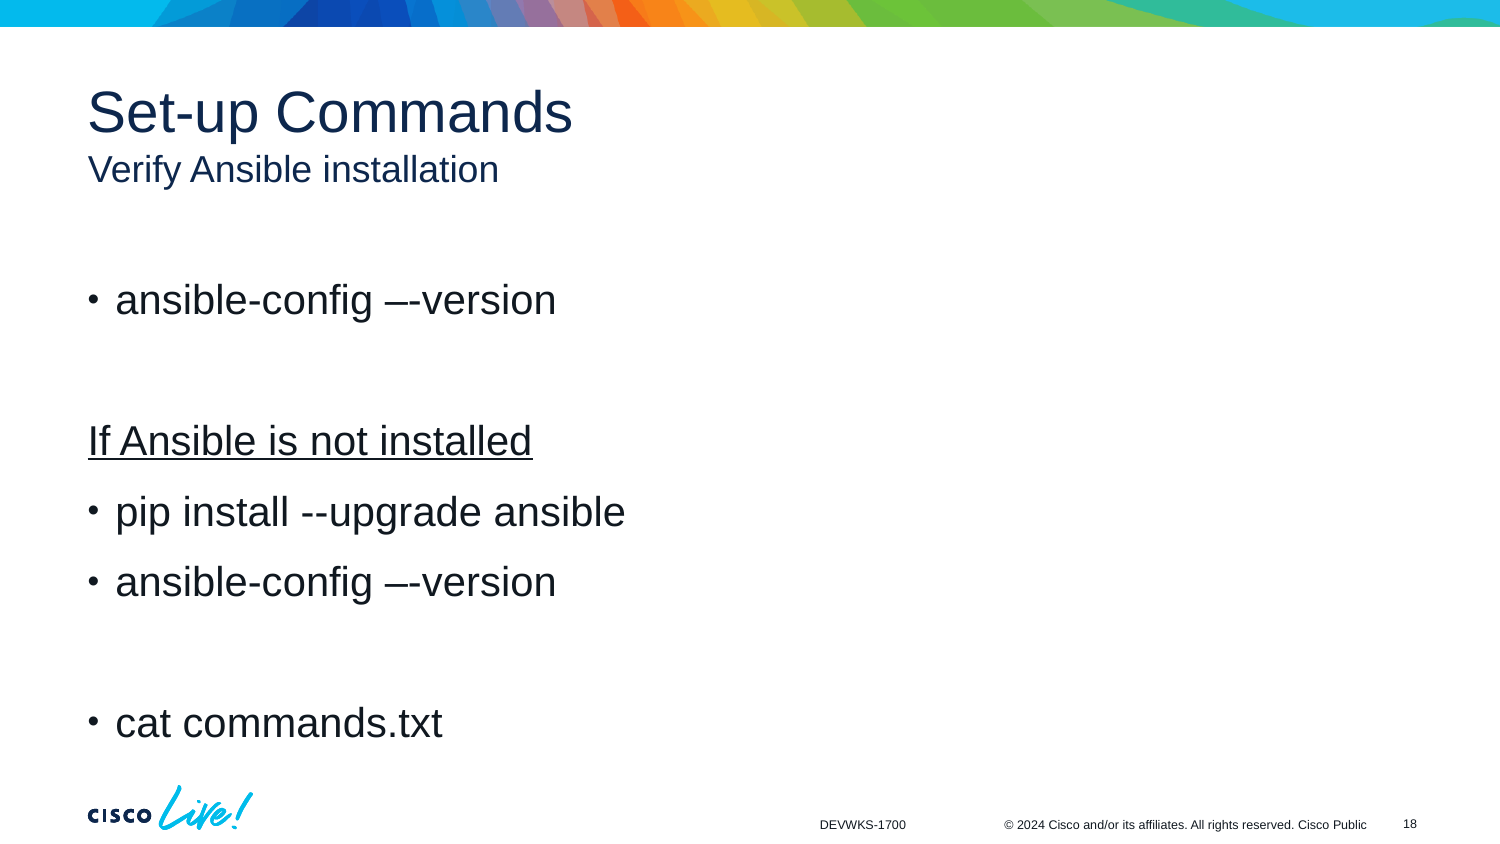

# Set-up Commands
Verify Ansible installation

ansible-config –-version

If Ansible is not installed
pip install --upgrade ansible
ansible-config –-version

cat commands.txt

18
DEVWKS-1700